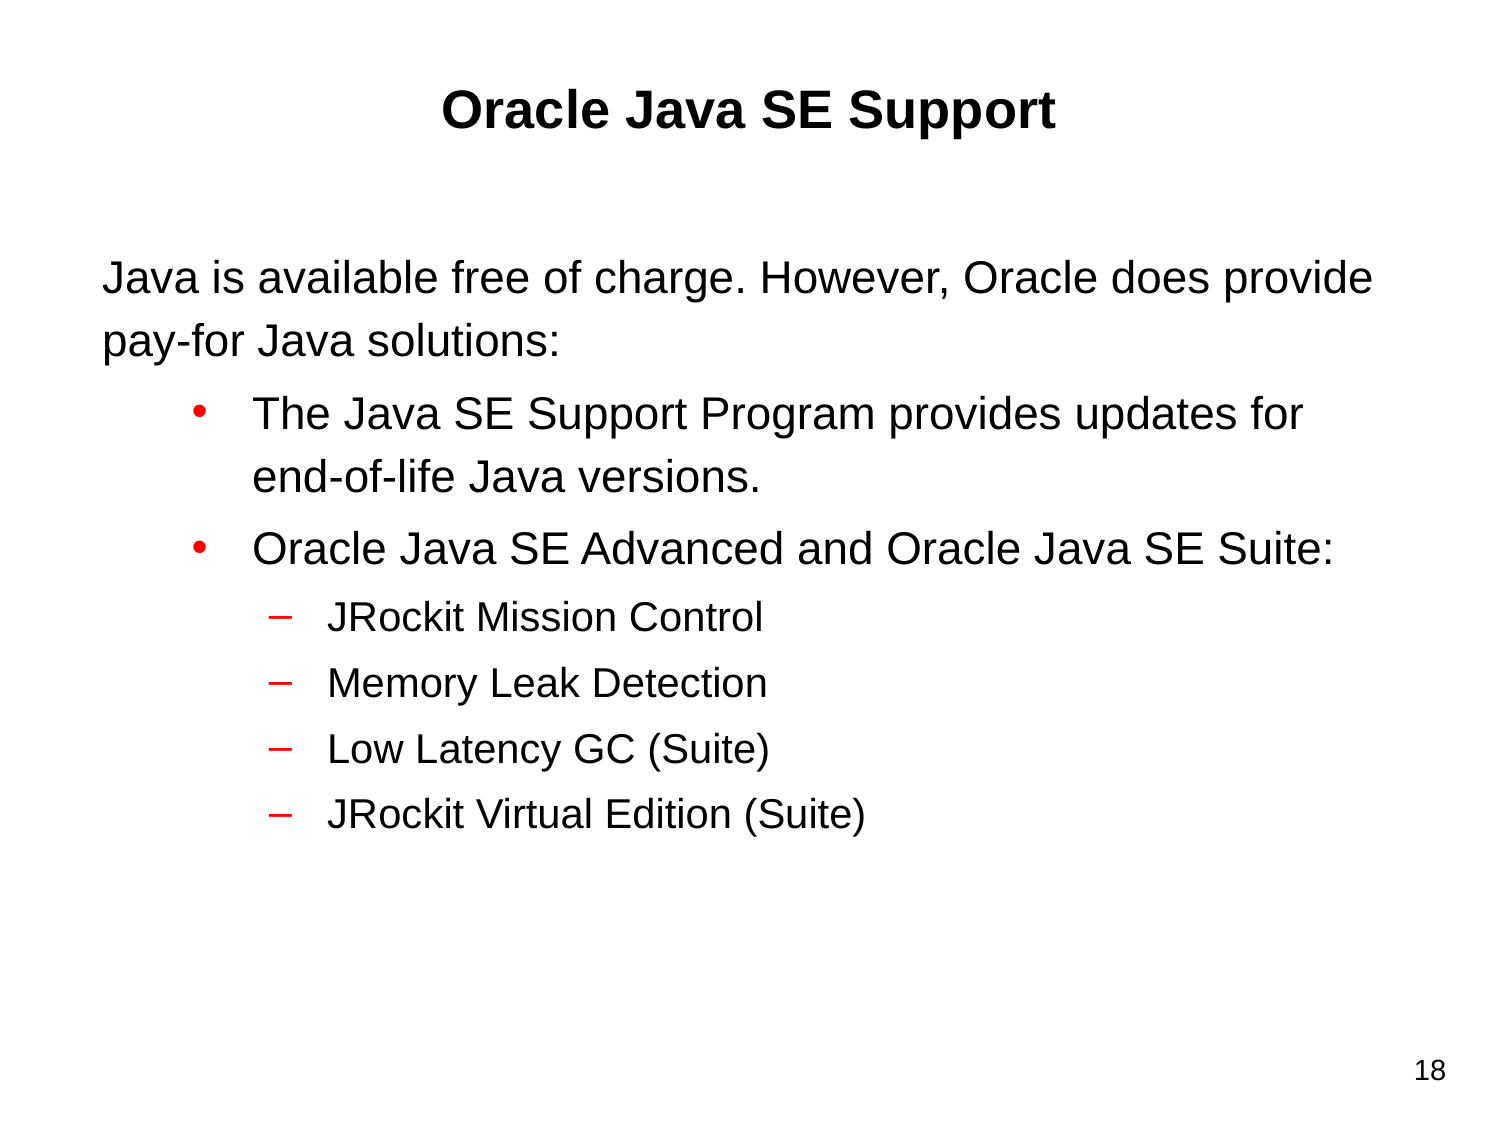

# Oracle Java SE Support
Java is available free of charge. However, Oracle does provide pay-for Java solutions:
The Java SE Support Program provides updates for
end-of-life Java versions.
Oracle Java SE Advanced and Oracle Java SE Suite:
JRockit Mission Control
Memory Leak Detection
Low Latency GC (Suite)
JRockit Virtual Edition (Suite)
18